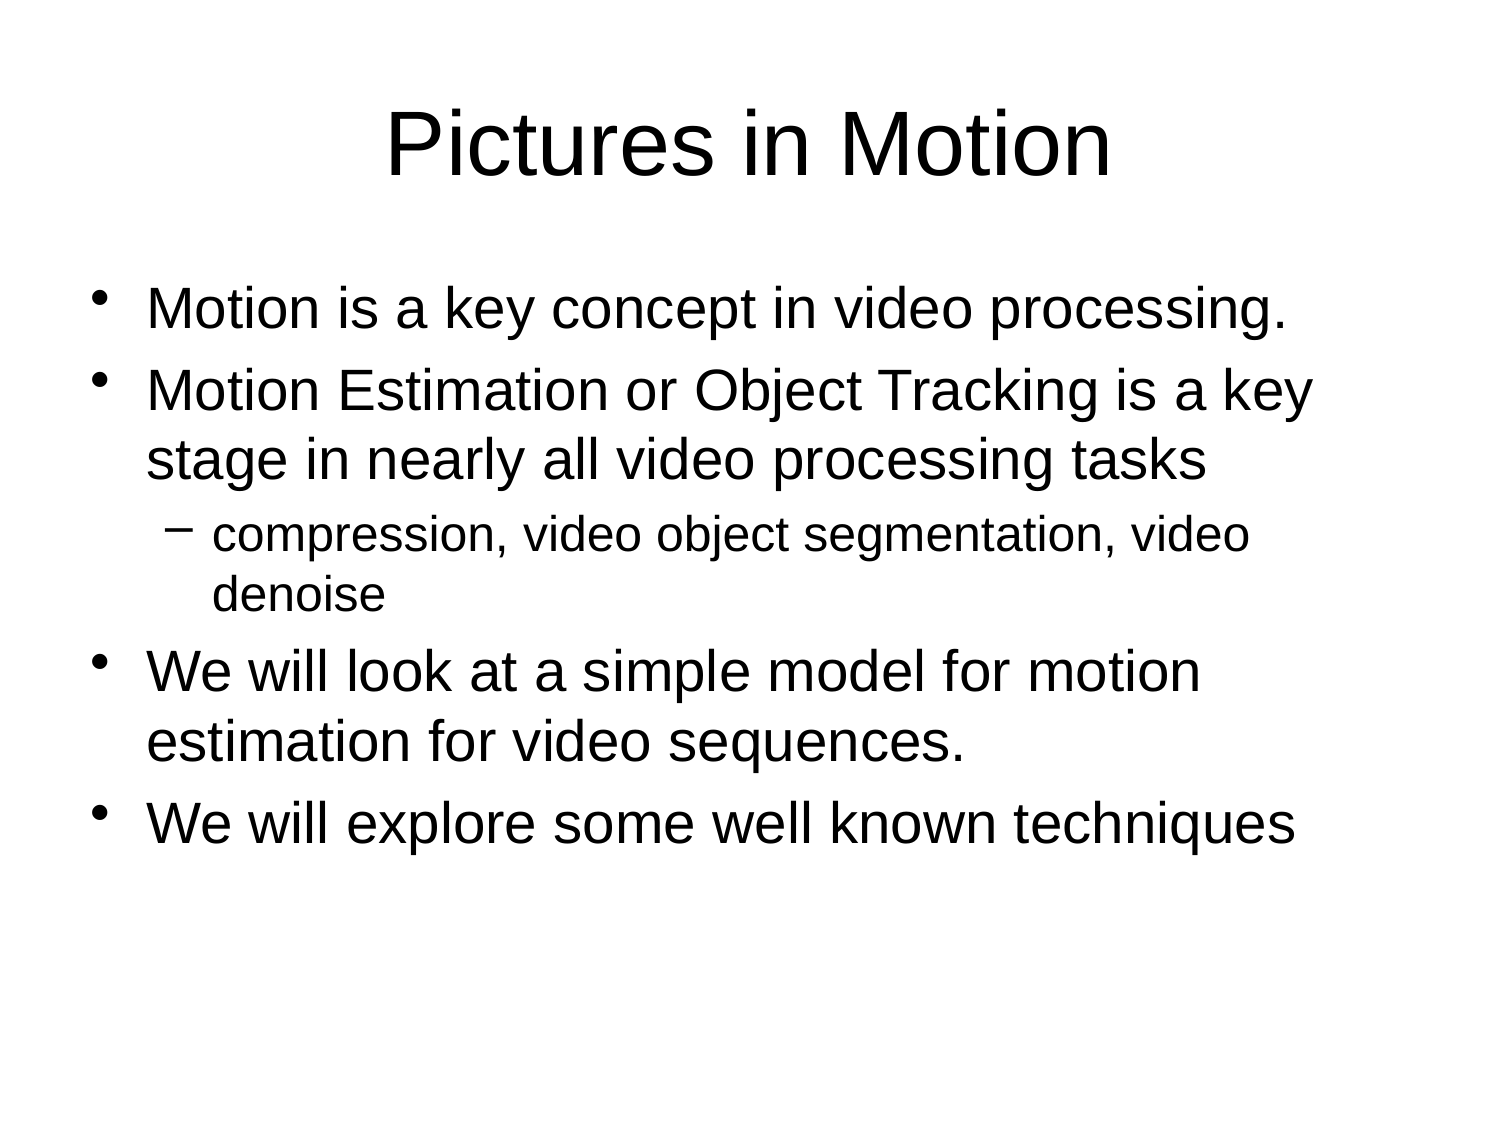

# Pictures in Motion
Motion is a key concept in video processing.
Motion Estimation or Object Tracking is a key stage in nearly all video processing tasks
compression, video object segmentation, video denoise
We will look at a simple model for motion estimation for video sequences.
We will explore some well known techniques